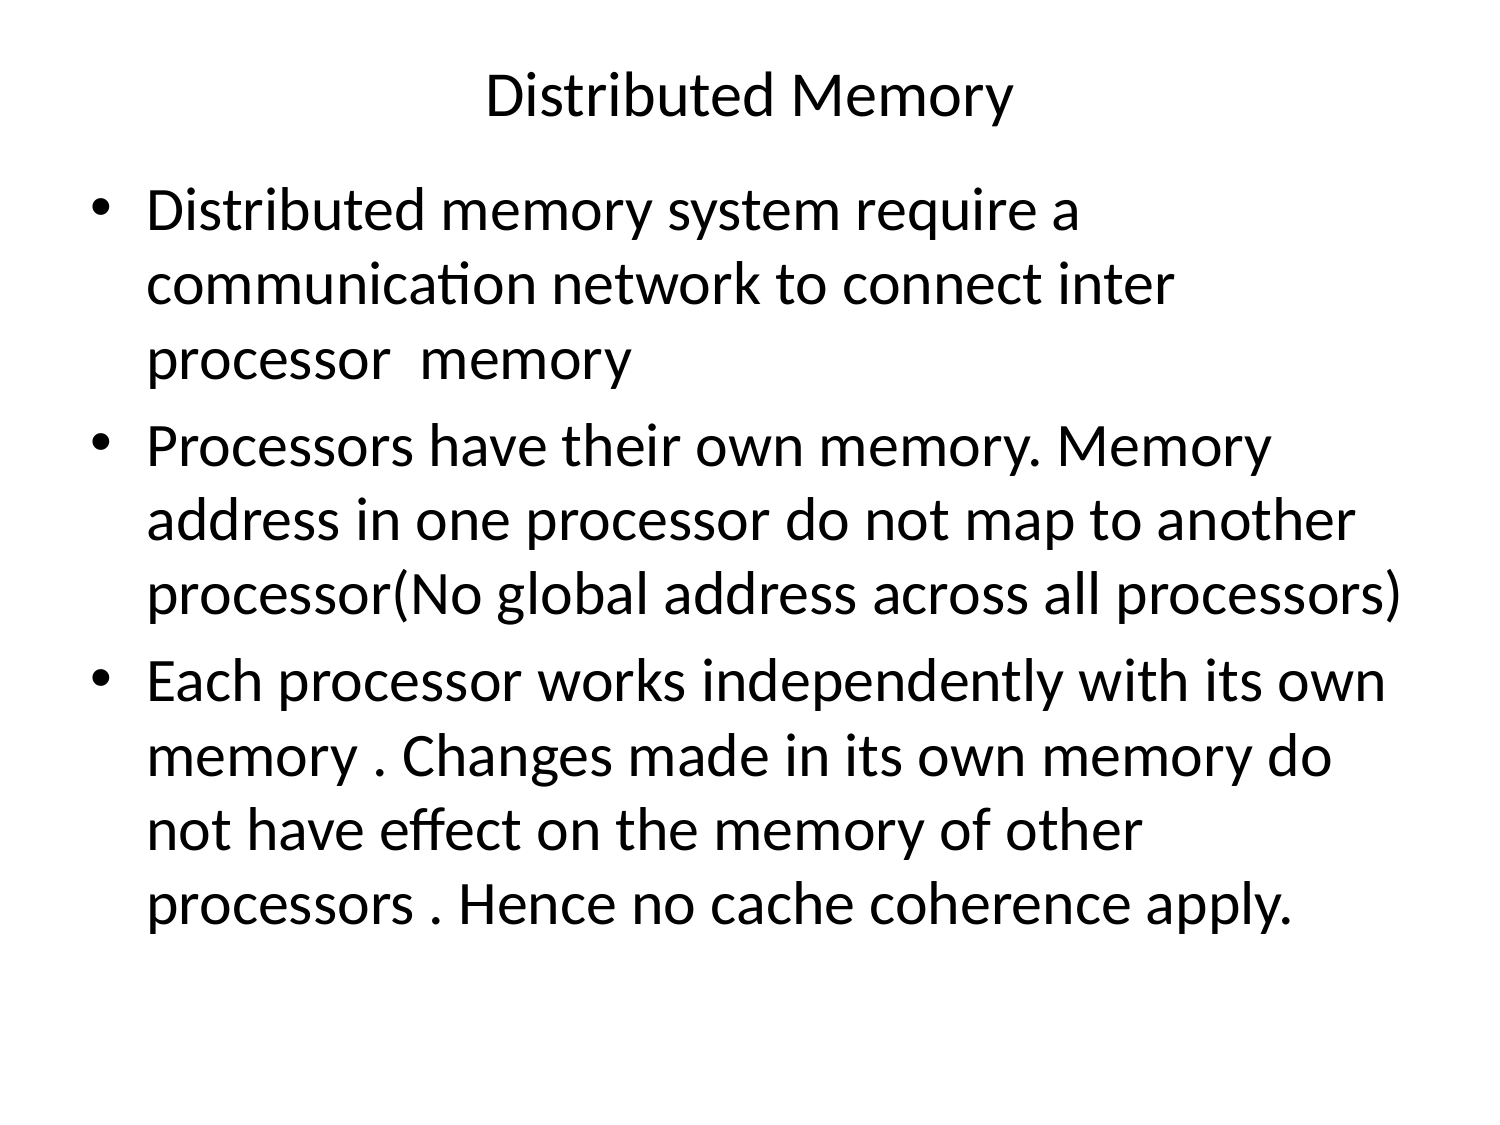

# Distributed Memory
Distributed memory system require a communication network to connect inter processor  memory
Processors have their own memory. Memory address in one processor do not map to another processor(No global address across all processors)
Each processor works independently with its own memory . Changes made in its own memory do not have effect on the memory of other processors . Hence no cache coherence apply.